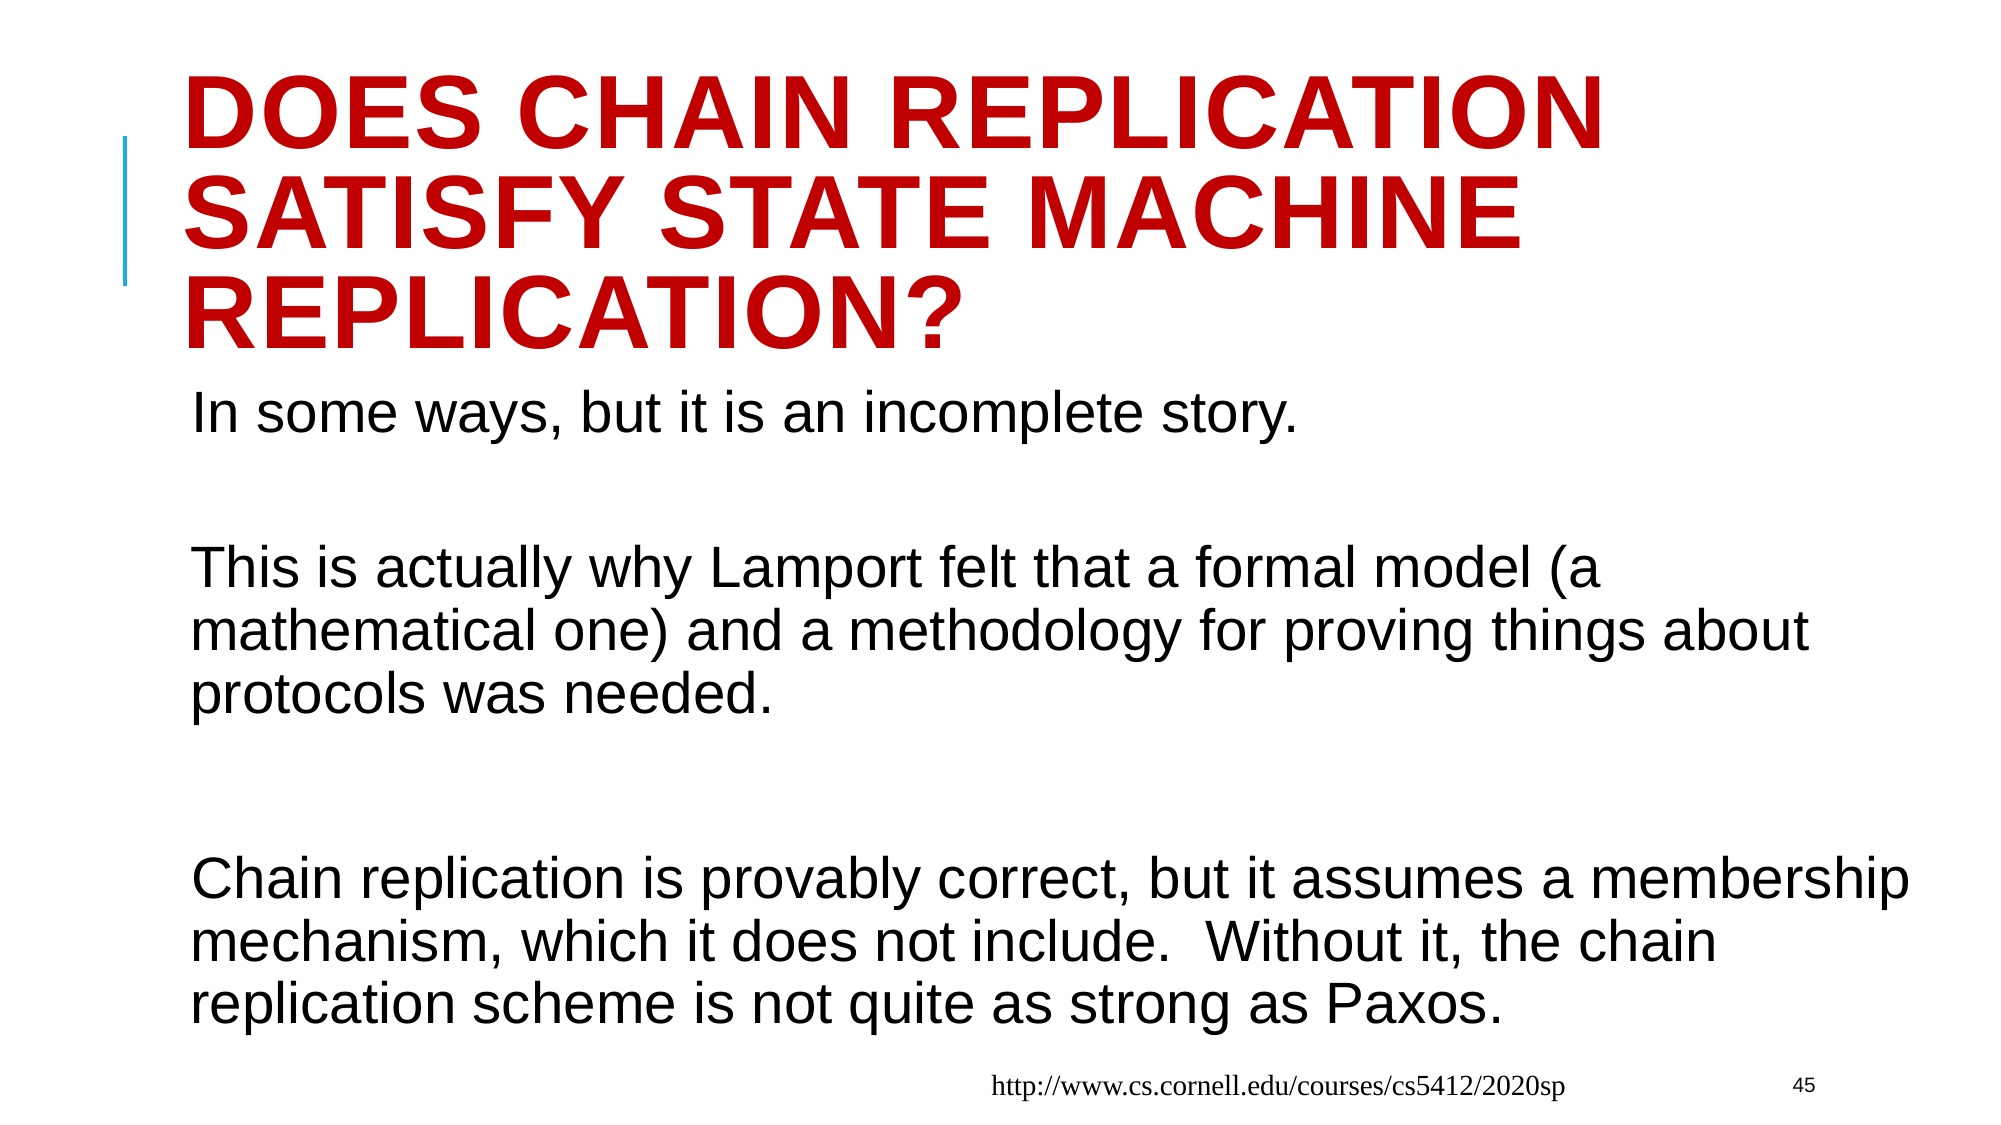

# Does chain replication satisfy State machine Replication?
In some ways, but it is an incomplete story.
This is actually why Lamport felt that a formal model (a mathematical one) and a methodology for proving things about protocols was needed.

Chain replication is provably correct, but it assumes a membership mechanism, which it does not include.  Without it, the chain replication scheme is not quite as strong as Paxos.
http://www.cs.cornell.edu/courses/cs5412/2020sp
45